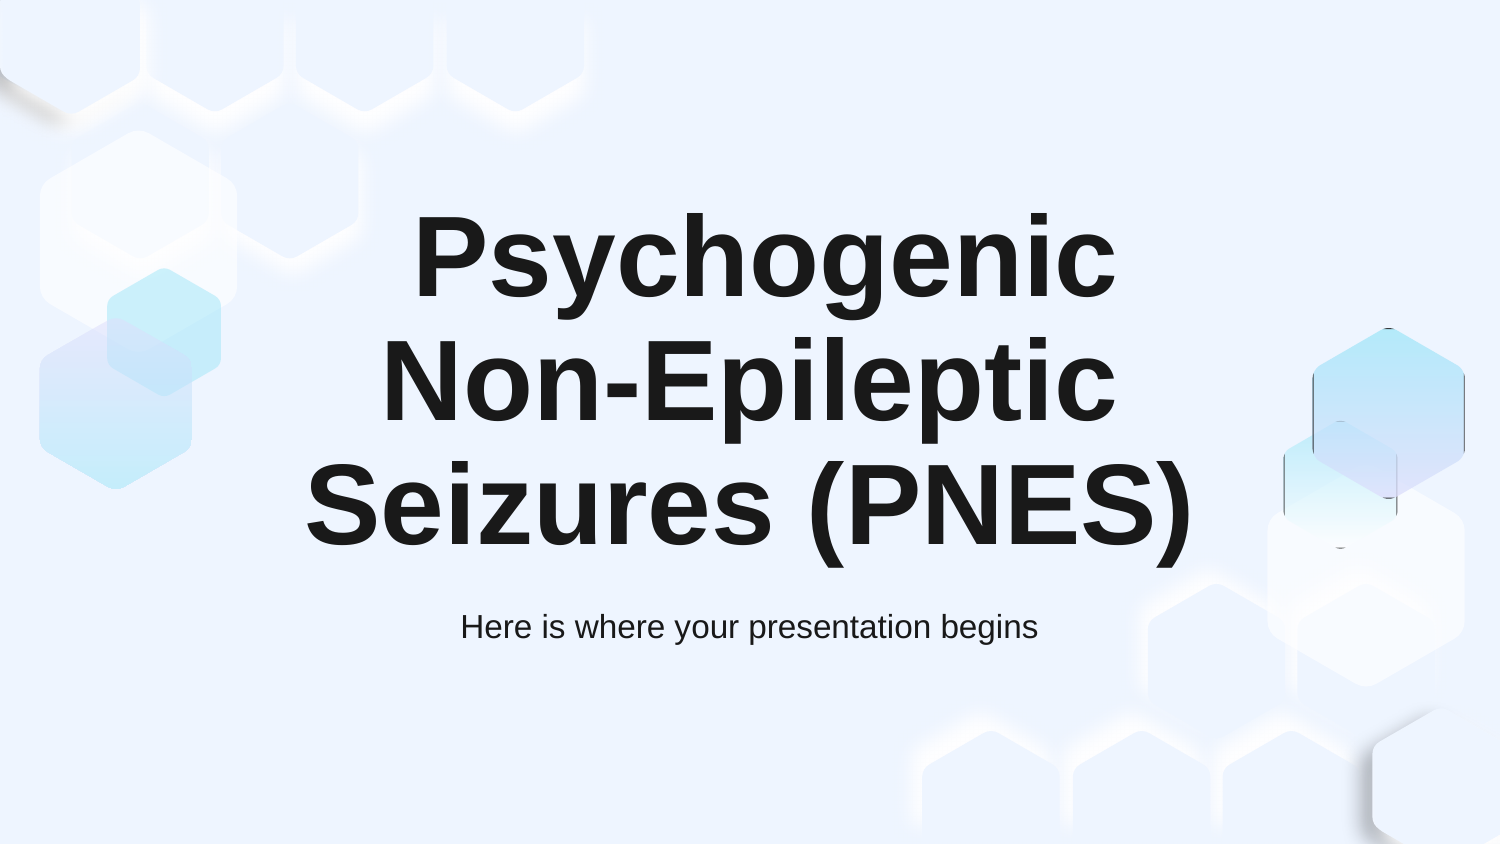

# Psychogenic Non-Epileptic Seizures (PNES)

Here is where your presentation begins